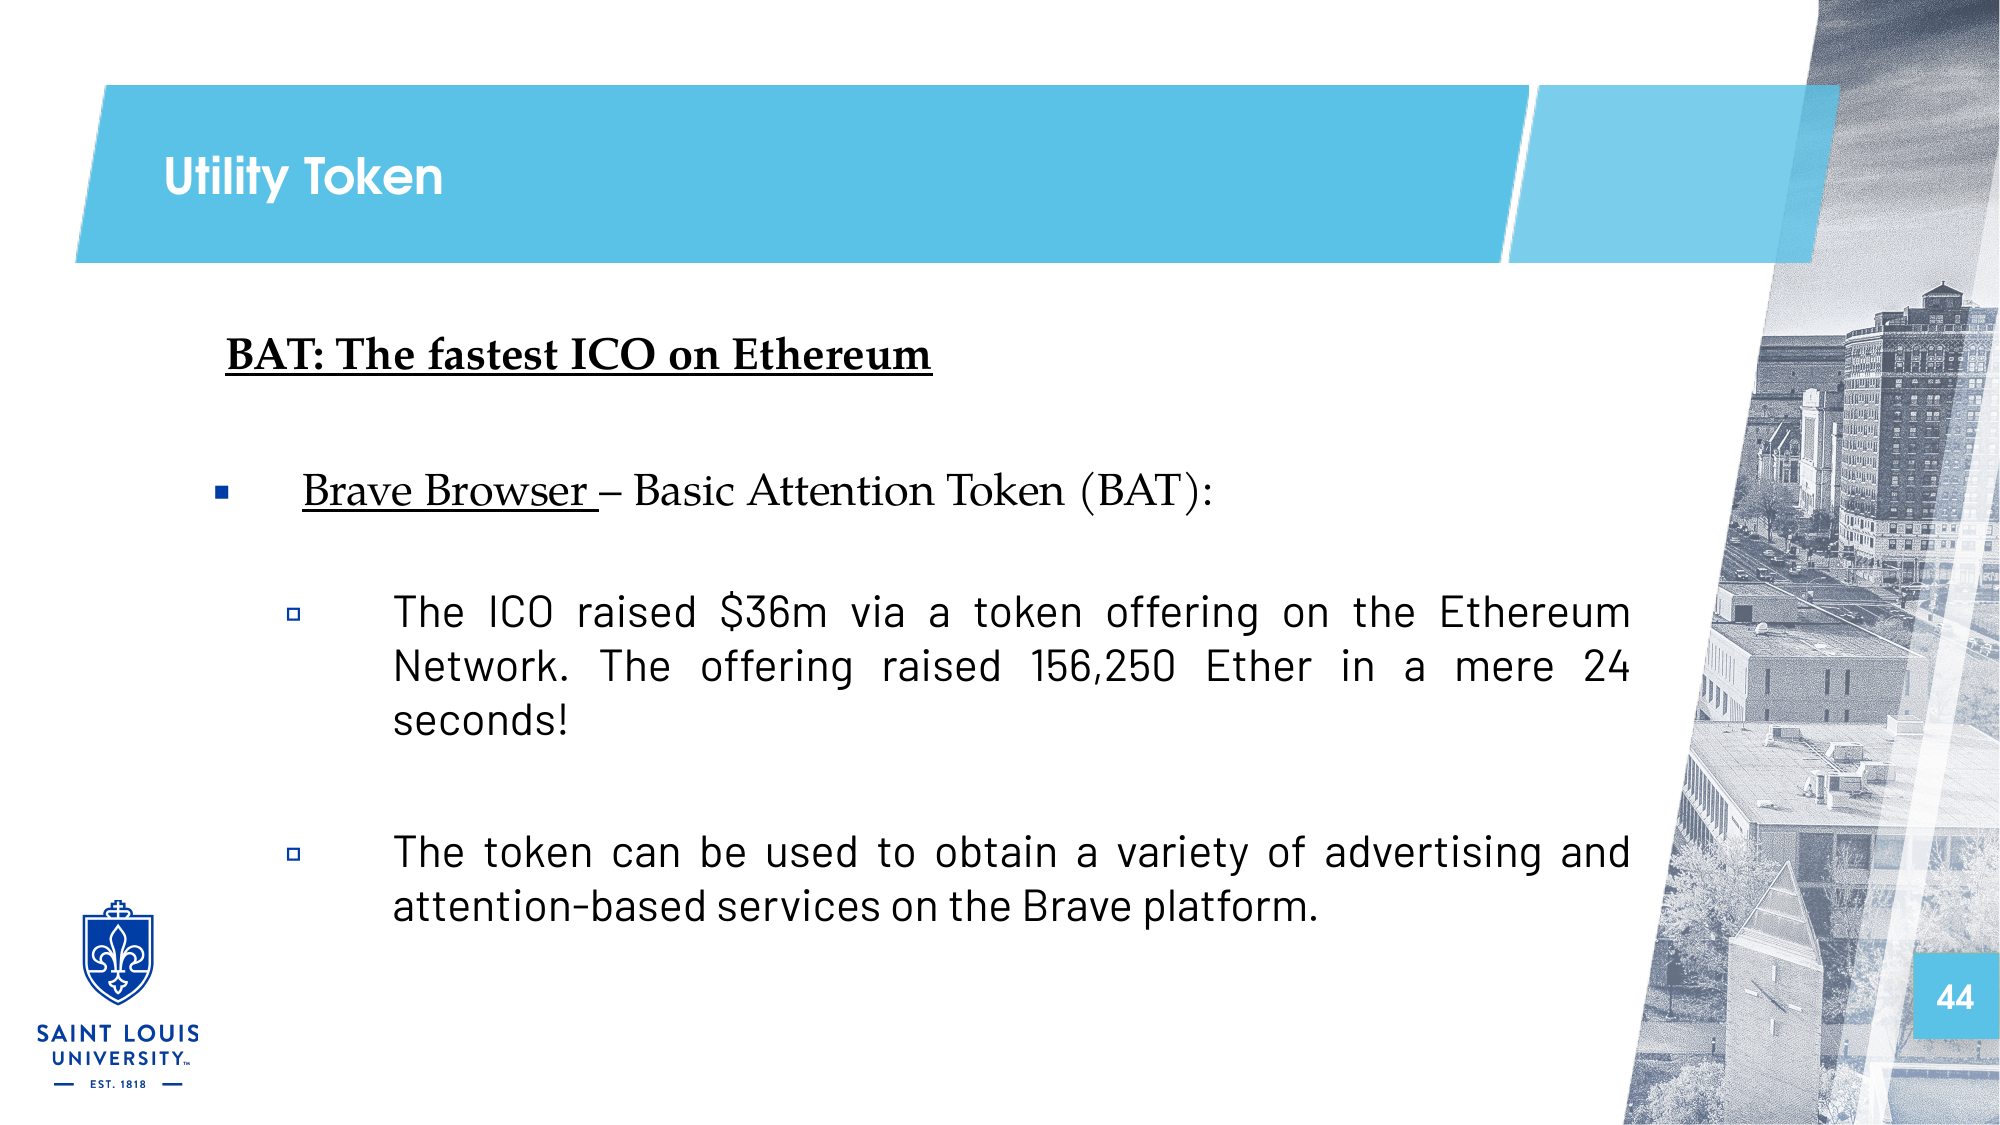

# Utility Token
BAT: The fastest ICO on Ethereum

Brave Browser – Basic Attention Token (BAT):

The ICO raised $36m via a token offering on the Ethereum Network. The offering raised 156,250 Ether in a mere 24 seconds!

The token can be used to obtain a variety of advertising and attention-based services on the Brave platform.
44